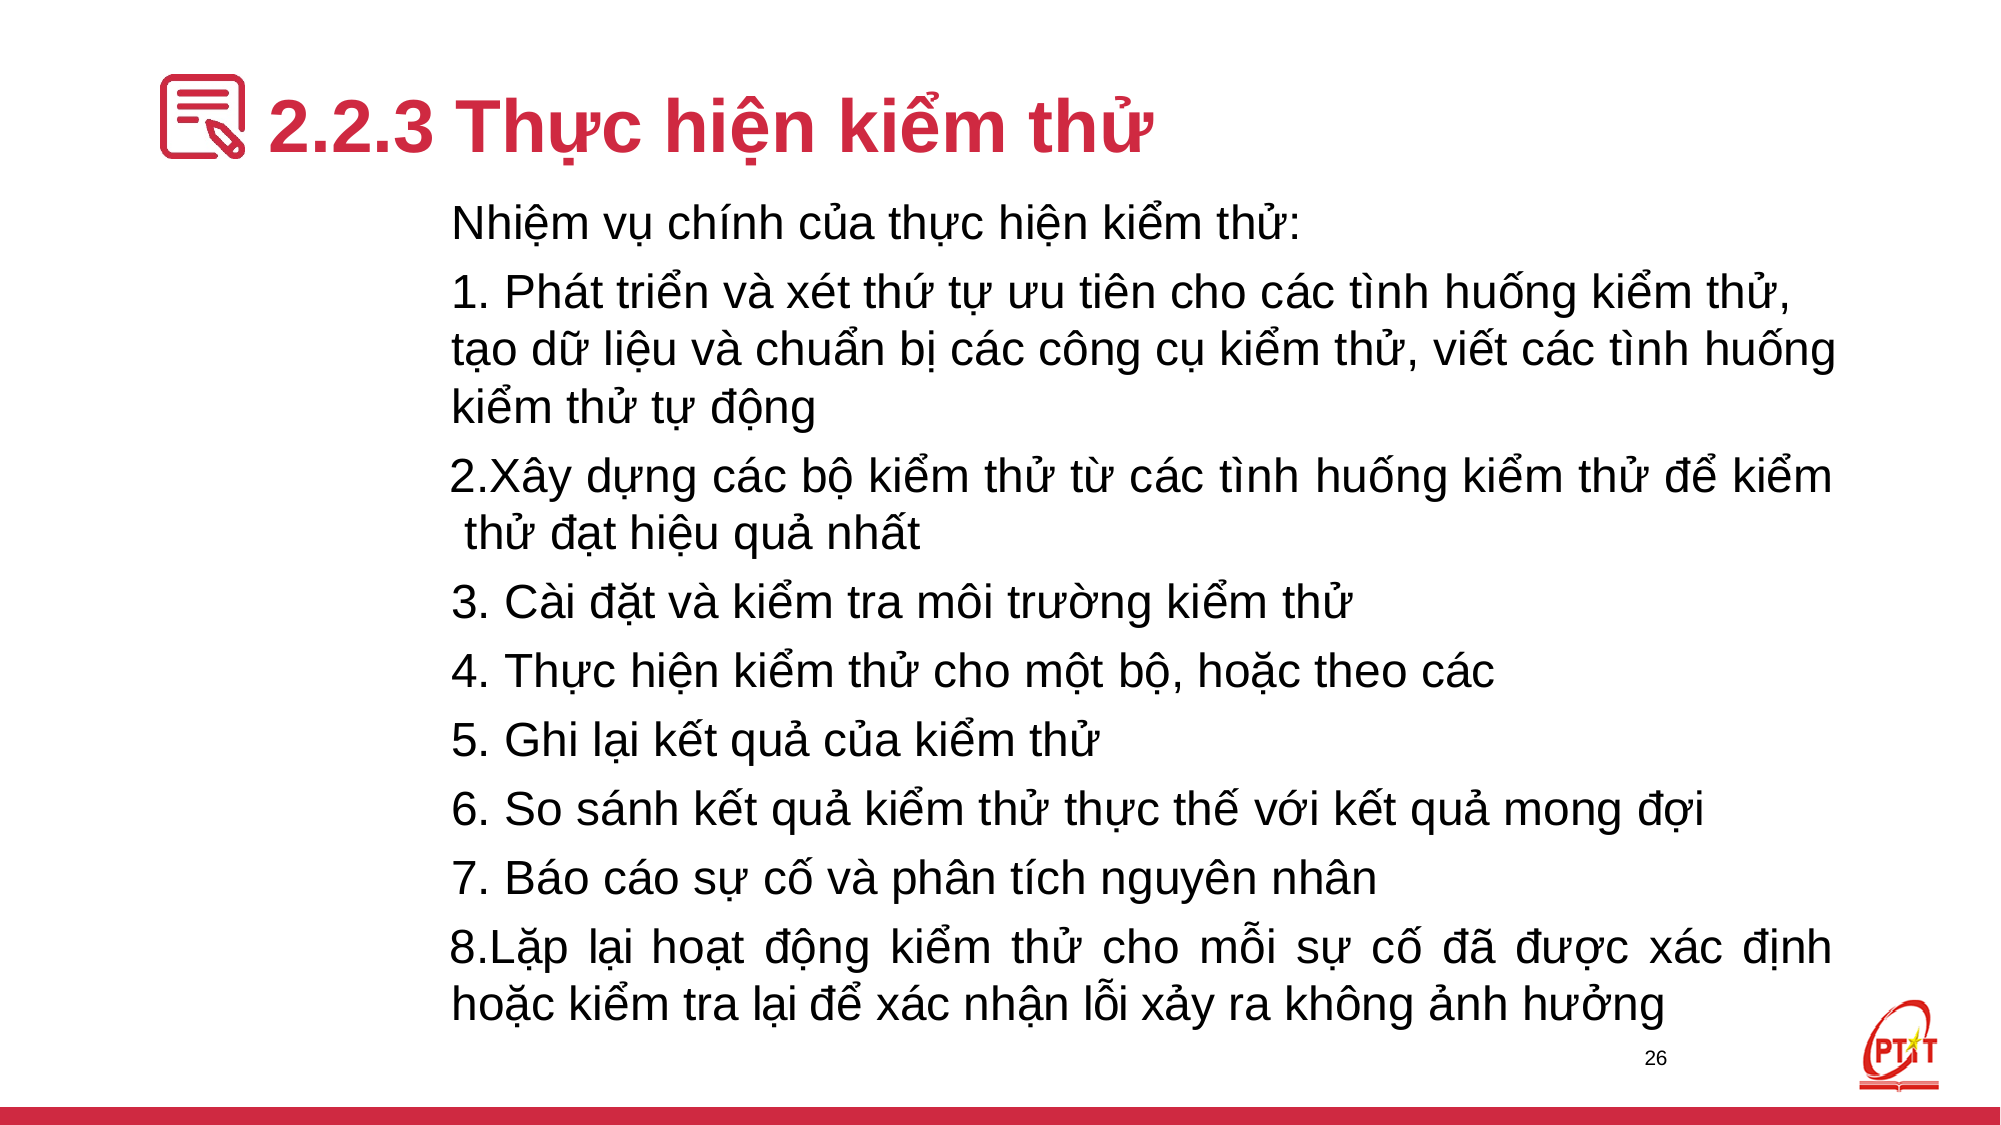

# 2.2.3 Thực hiện kiểm thử
Nhiệm vụ chính của thực hiện kiểm thử:
Phát triển và xét thứ tự ưu tiên cho các tình huống kiểm thử,
tạo dữ liệu và chuẩn bị các công cụ kiểm thử, viết các tình huống
kiểm thử tự động
Xây dựng các bộ kiểm thử từ các tình huống kiểm thử để kiểm  thử đạt hiệu quả nhất
Cài đặt và kiểm tra môi trường kiểm thử
Thực hiện kiểm thử cho một bộ, hoặc theo các
Ghi lại kết quả của kiểm thử
So sánh kết quả kiểm thử thực thế với kết quả mong đợi
Báo cáo sự cố và phân tích nguyên nhân
Lặp lại hoạt động kiểm thử cho mỗi sự cố đã được xác định  hoặc kiểm tra lại để xác nhận lỗi xảy ra không ảnh hưởng
26